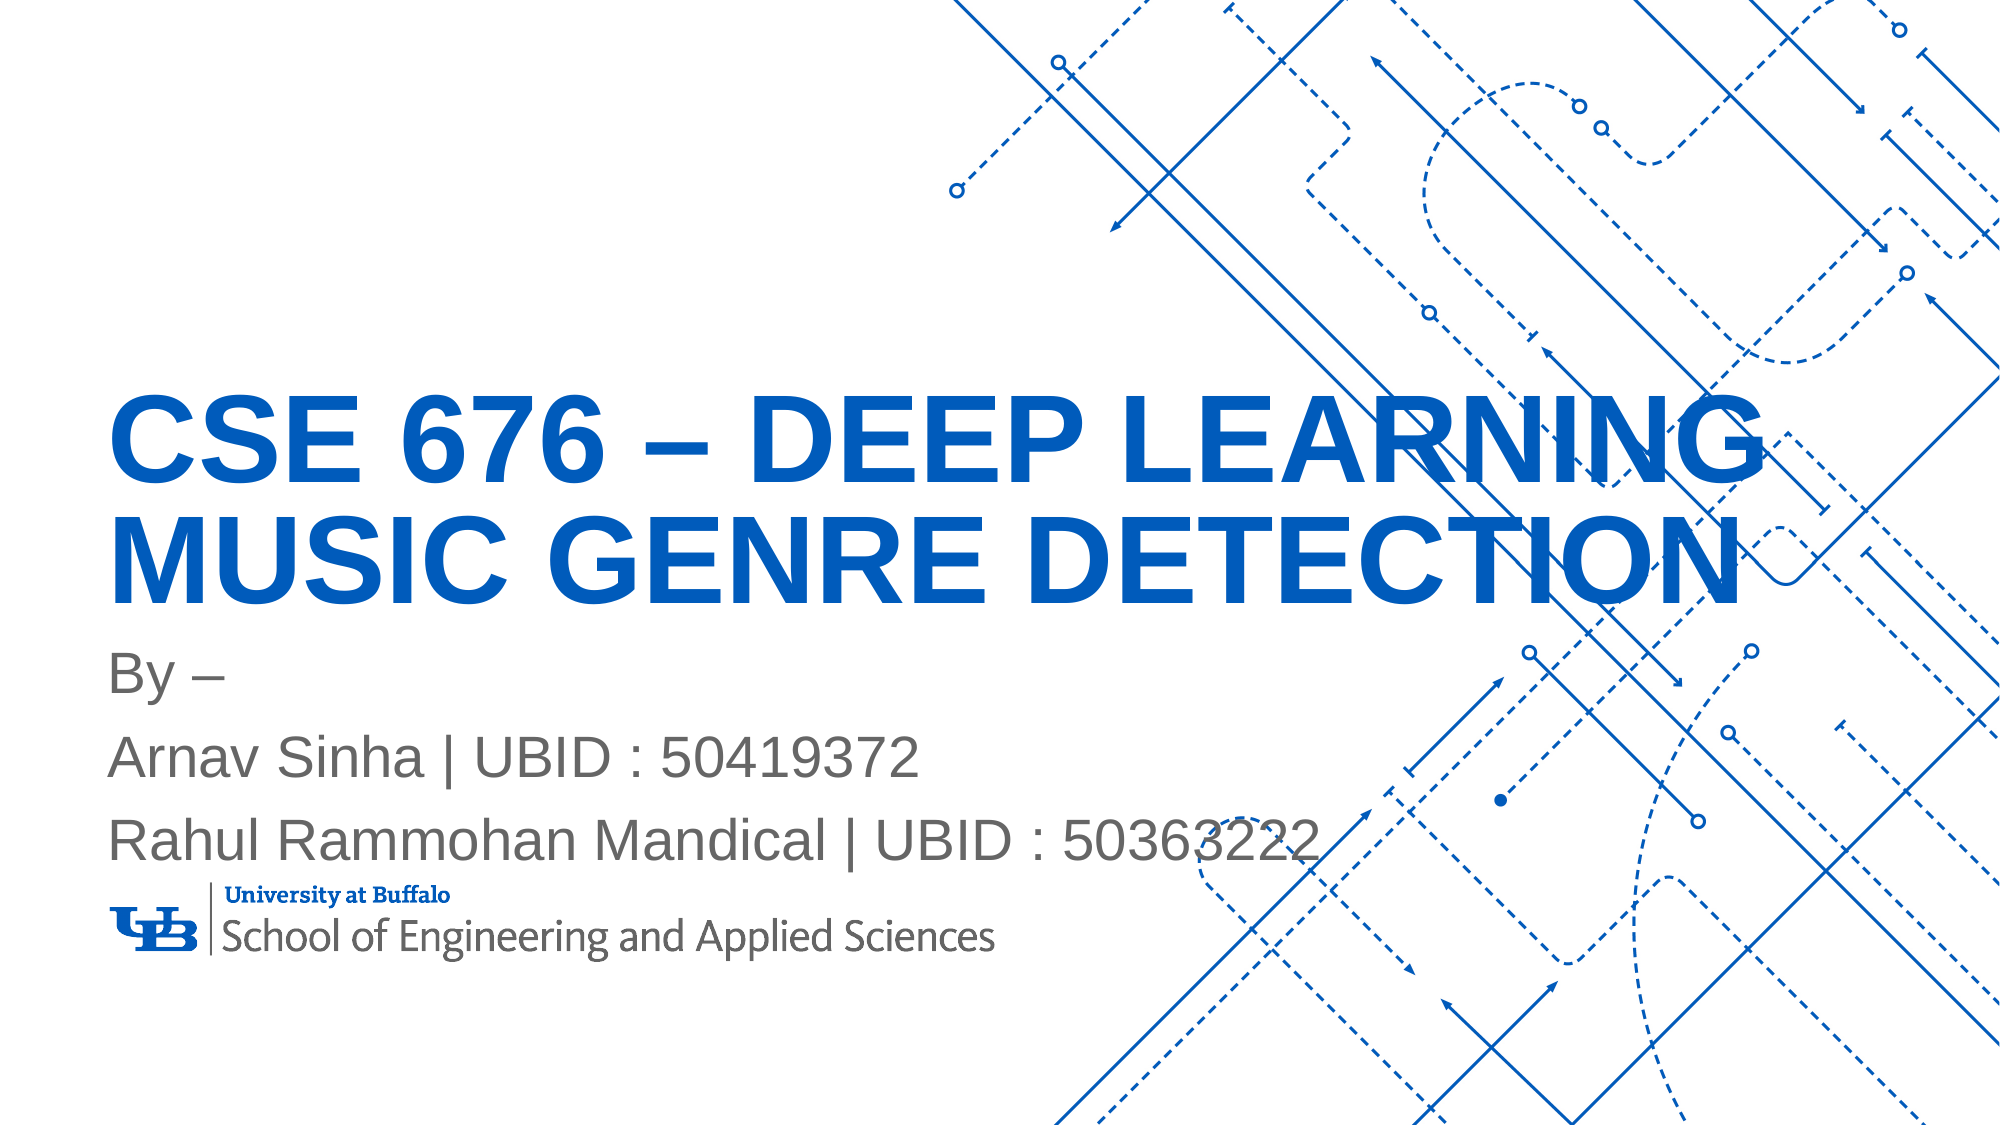

# CSE 676 – DEEP LEARNING Music genre detection
By –
Arnav Sinha | UBID : 50419372
Rahul Rammohan Mandical | UBID : 50363222